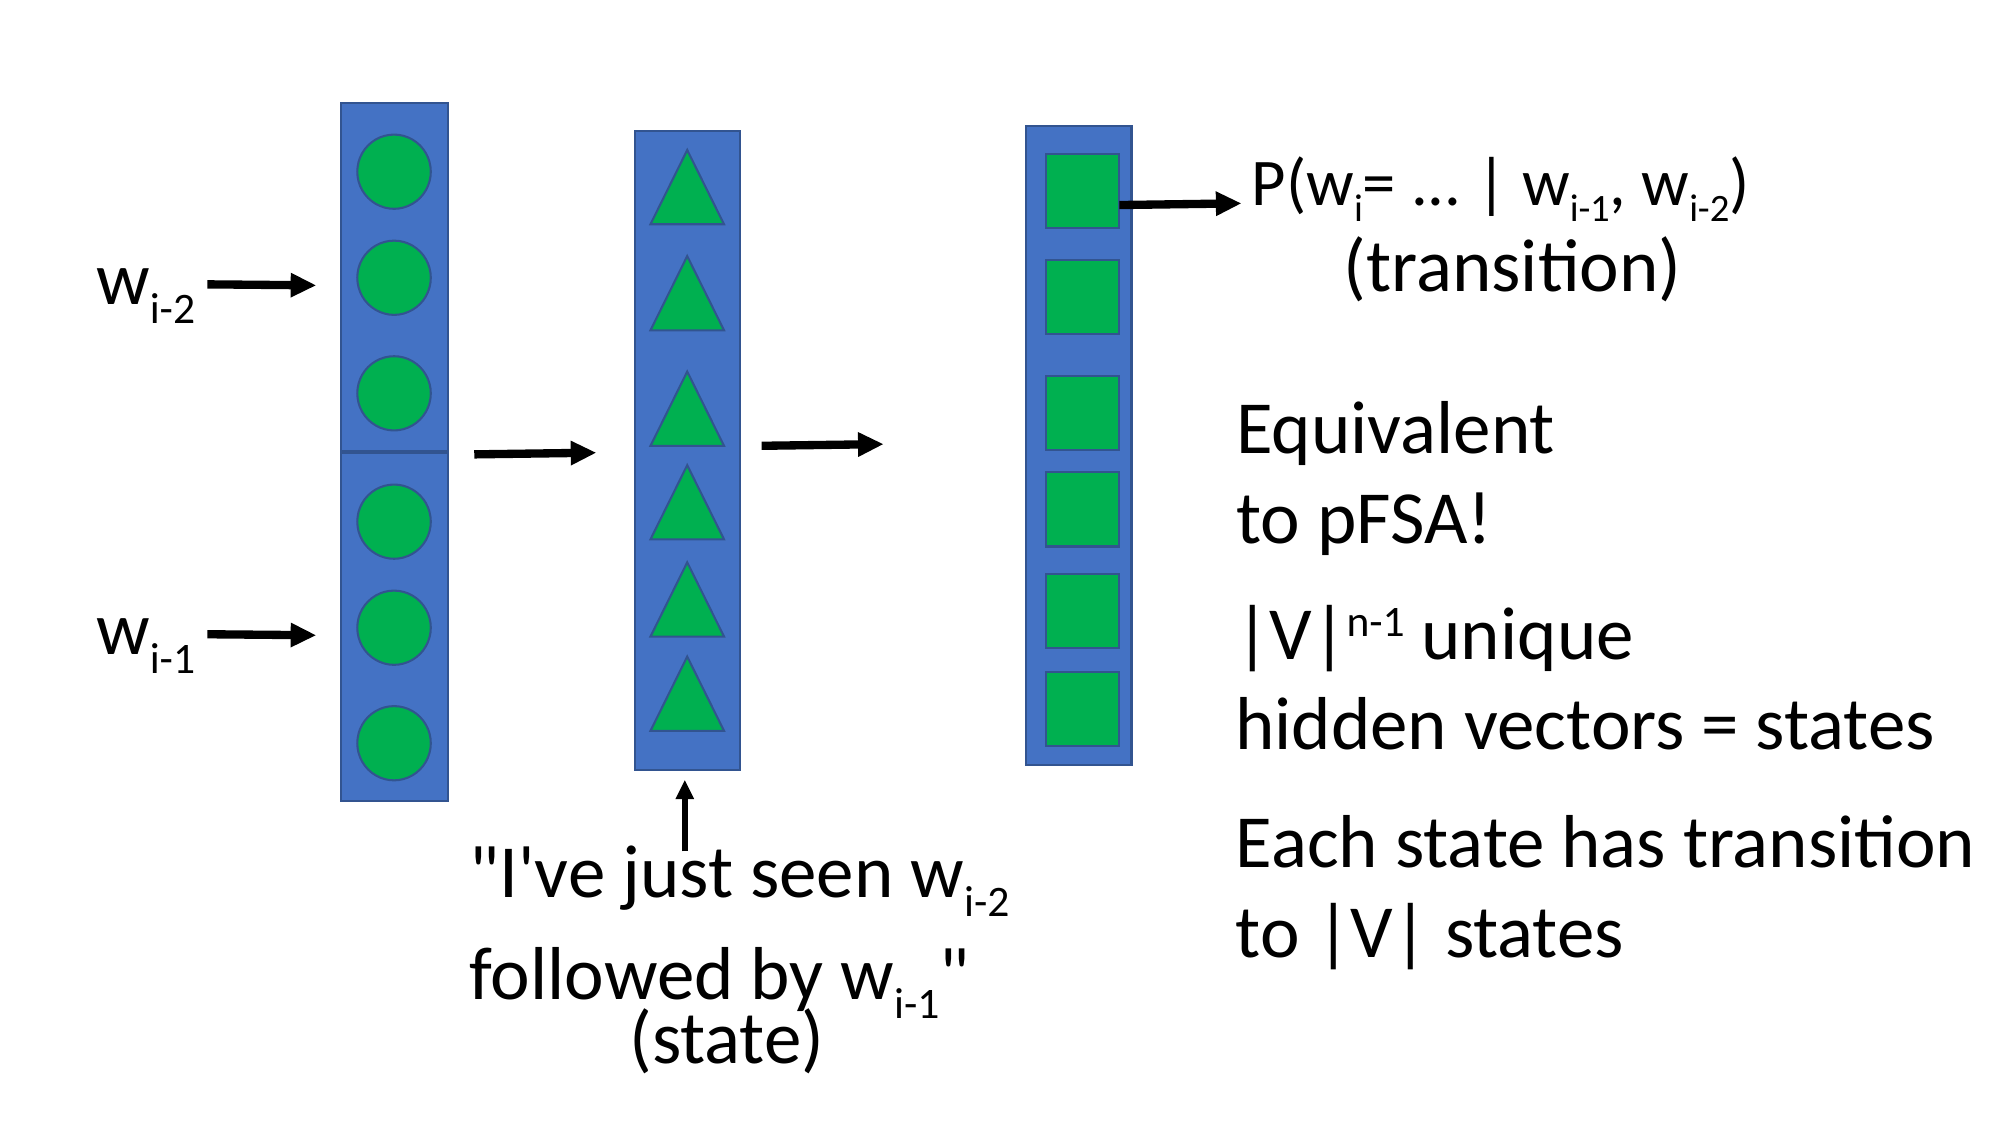

P(wi= ... | wi-1, wi-2)

(transition)
wi-2

Equivalent
to pFSA!

wi-1

|V|n-1 unique
hidden vectors = states

Each state has transition
to |V| states
"I've just seen wi-2
followed by wi-1"
(state)